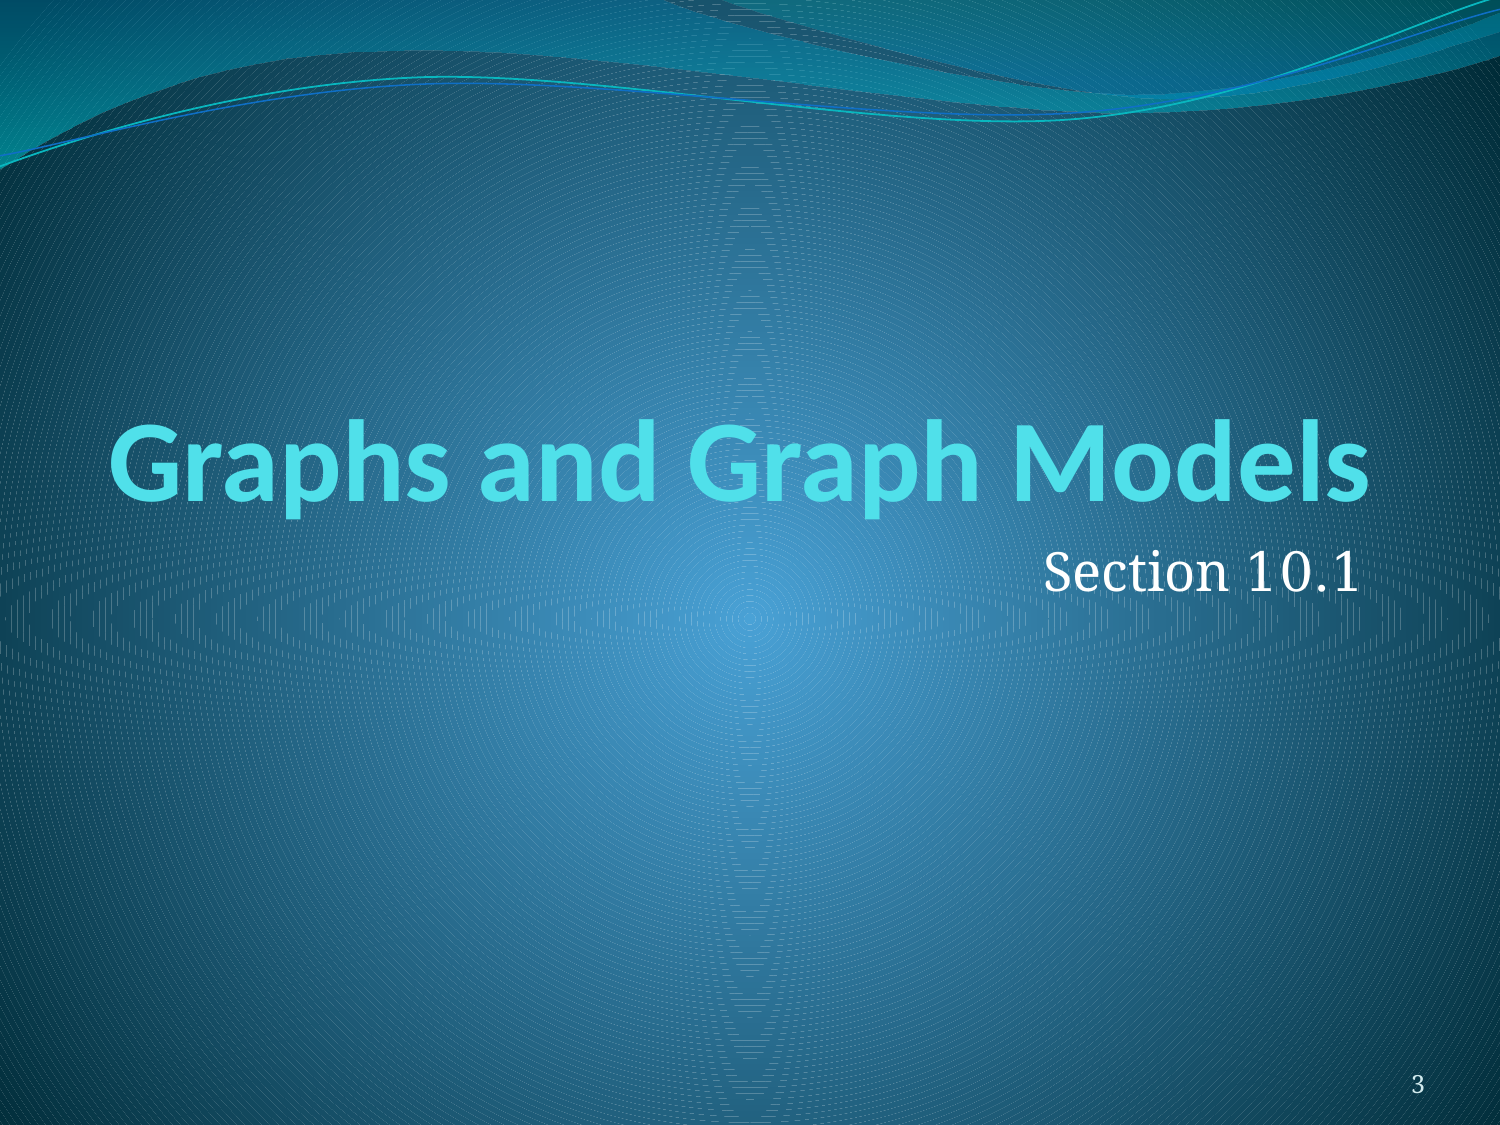

# Graphs and Graph Models
Section 10.1
3